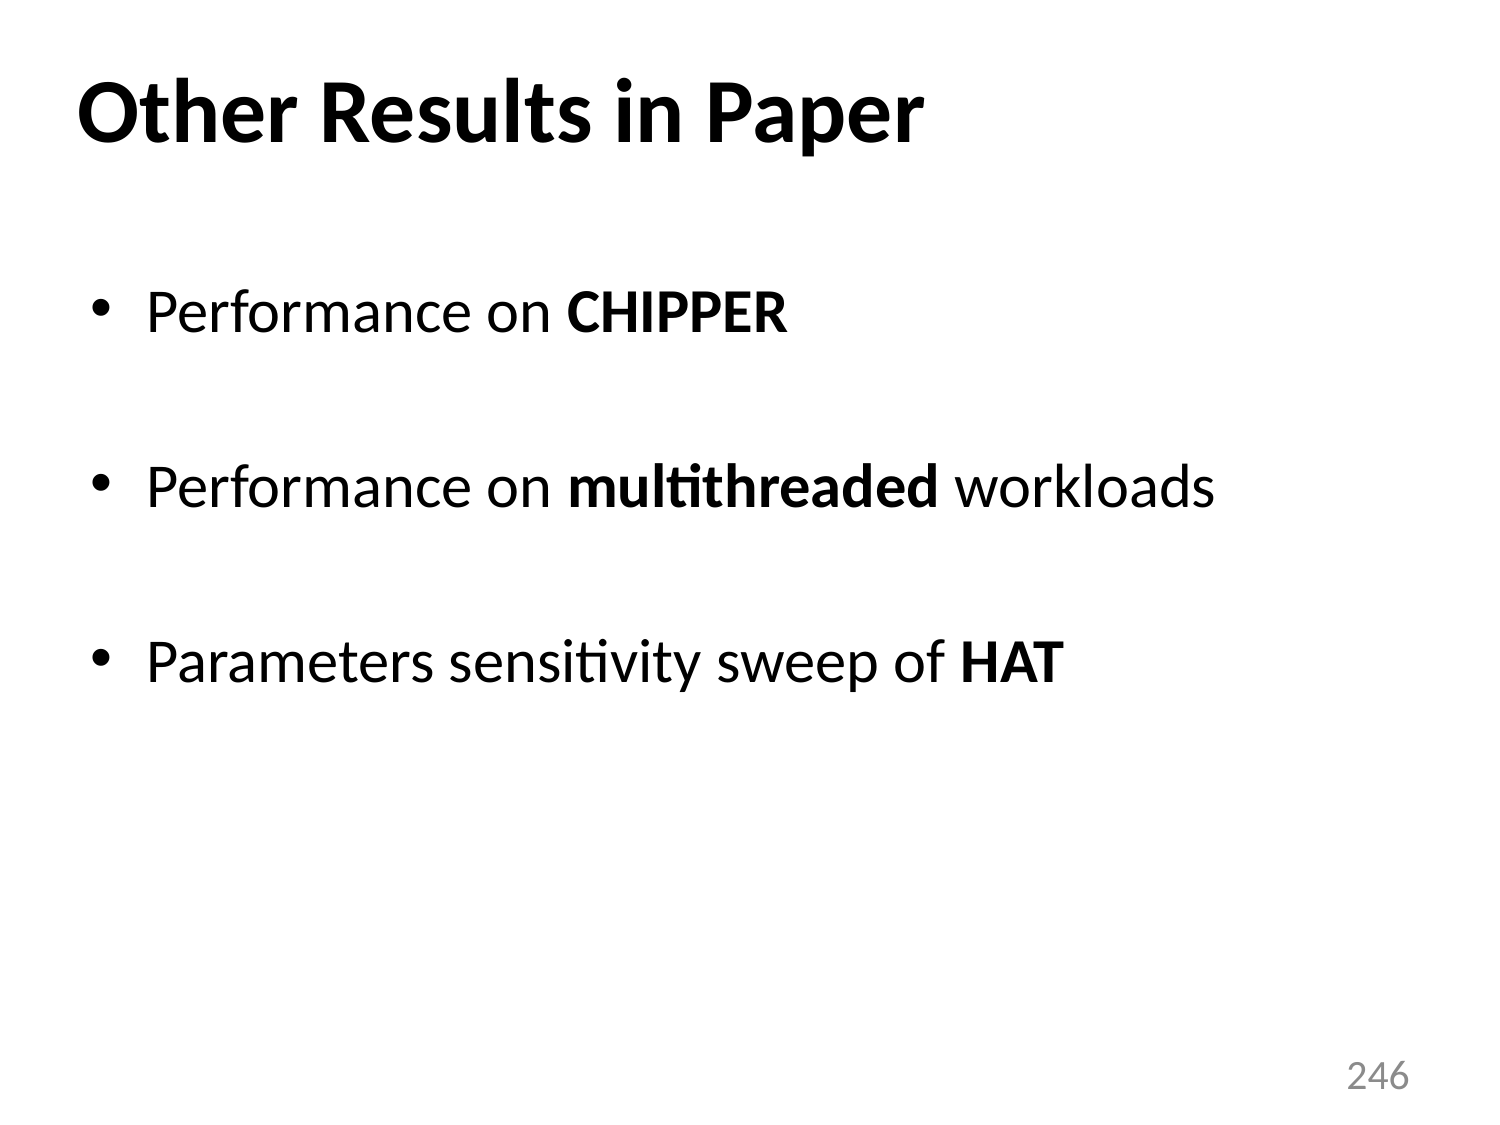

# Other Results in Paper

Performance on CHIPPER

Performance on multithreaded workloads

Parameters sensitivity sweep of HAT

246